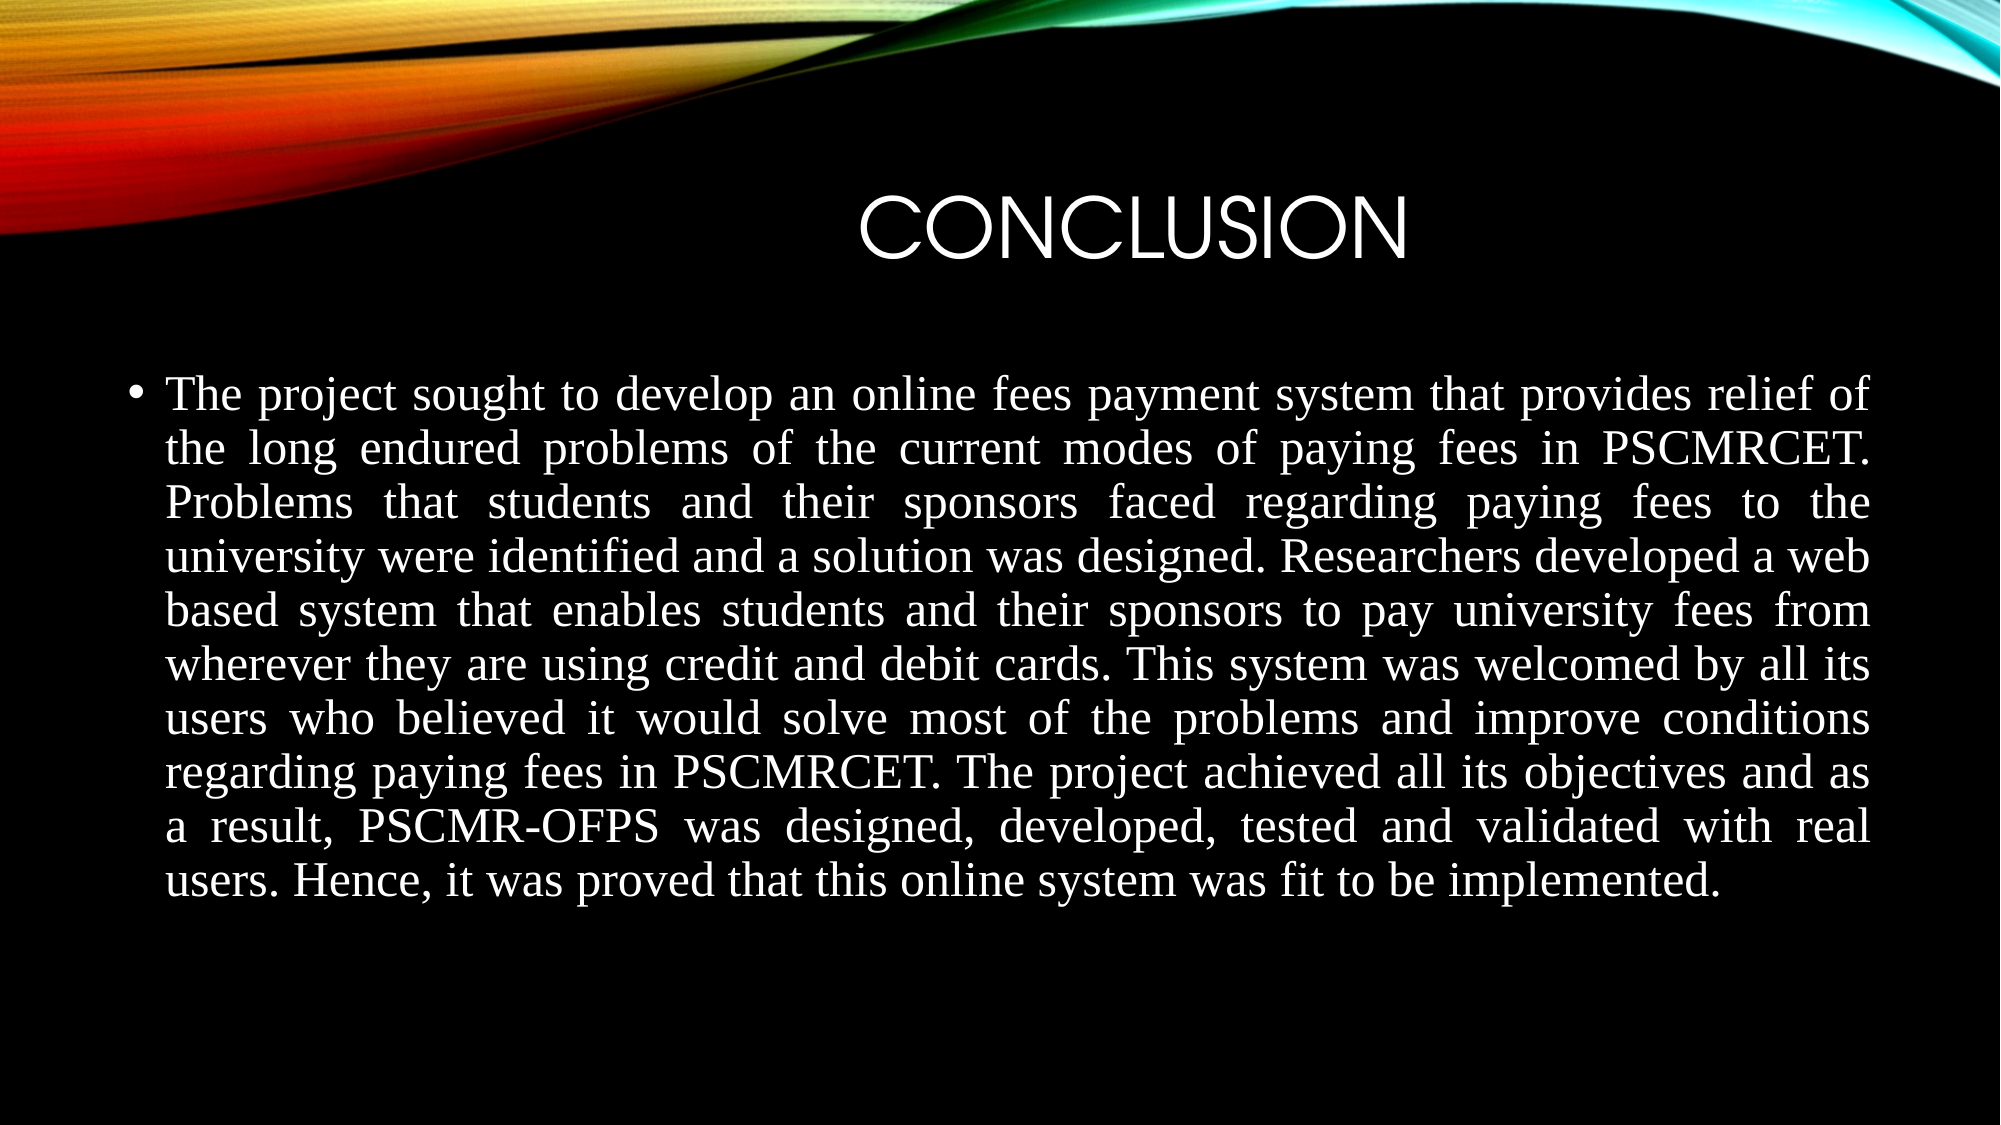

# conclusion
The project sought to develop an online fees payment system that provides relief of the long endured problems of the current modes of paying fees in PSCMRCET. Problems that students and their sponsors faced regarding paying fees to the university were identified and a solution was designed. Researchers developed a web based system that enables students and their sponsors to pay university fees from wherever they are using credit and debit cards. This system was welcomed by all its users who believed it would solve most of the problems and improve conditions regarding paying fees in PSCMRCET. The project achieved all its objectives and as a result, PSCMR-OFPS was designed, developed, tested and validated with real users. Hence, it was proved that this online system was fit to be implemented.